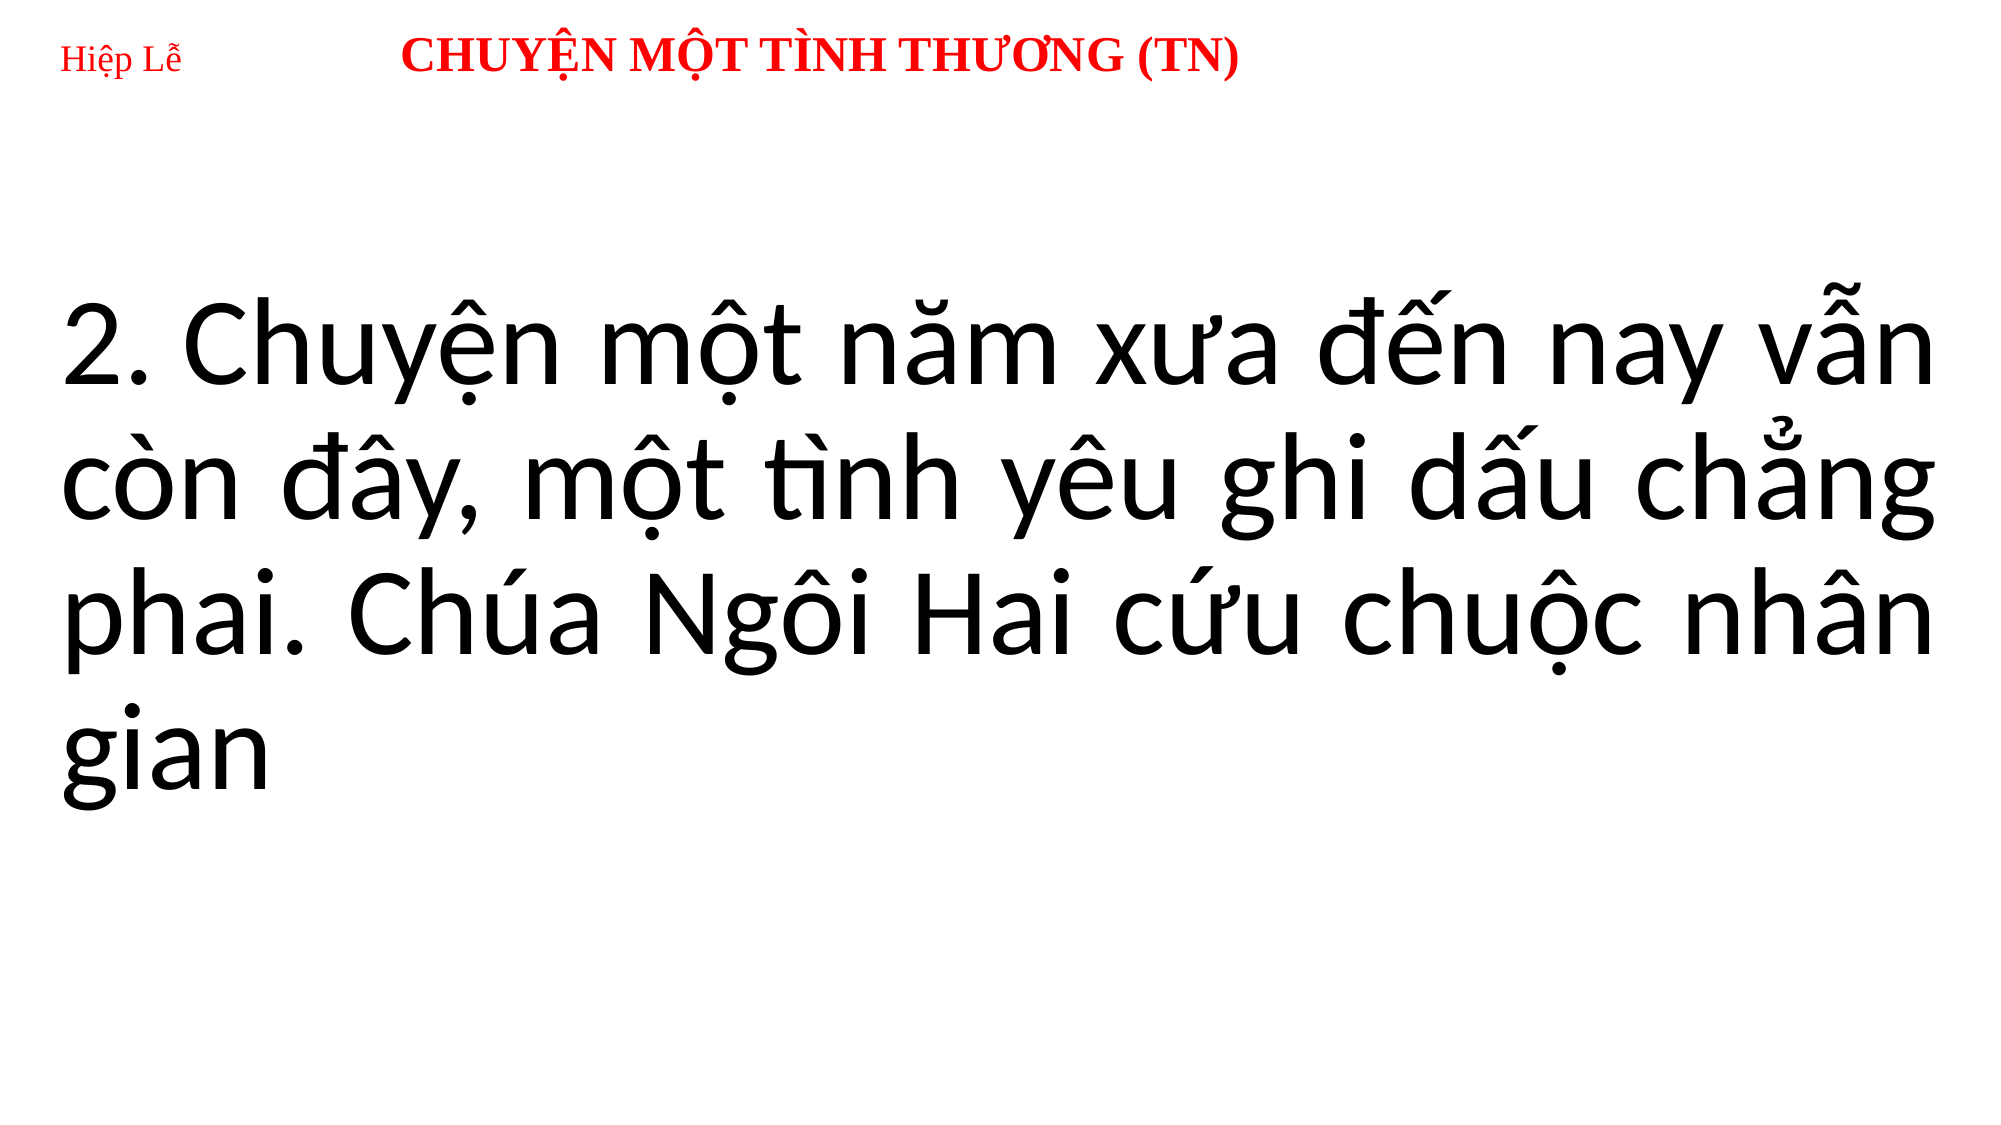

# Hiệp Lễ                       CHUYỆN MỘT TÌNH THƯƠNG (TN)
2. Chuyện một năm xưa đến nay vẫn còn đây, một tình yêu ghi dấu chẳng phai. Chúa Ngôi Hai cứu chuộc nhân gian